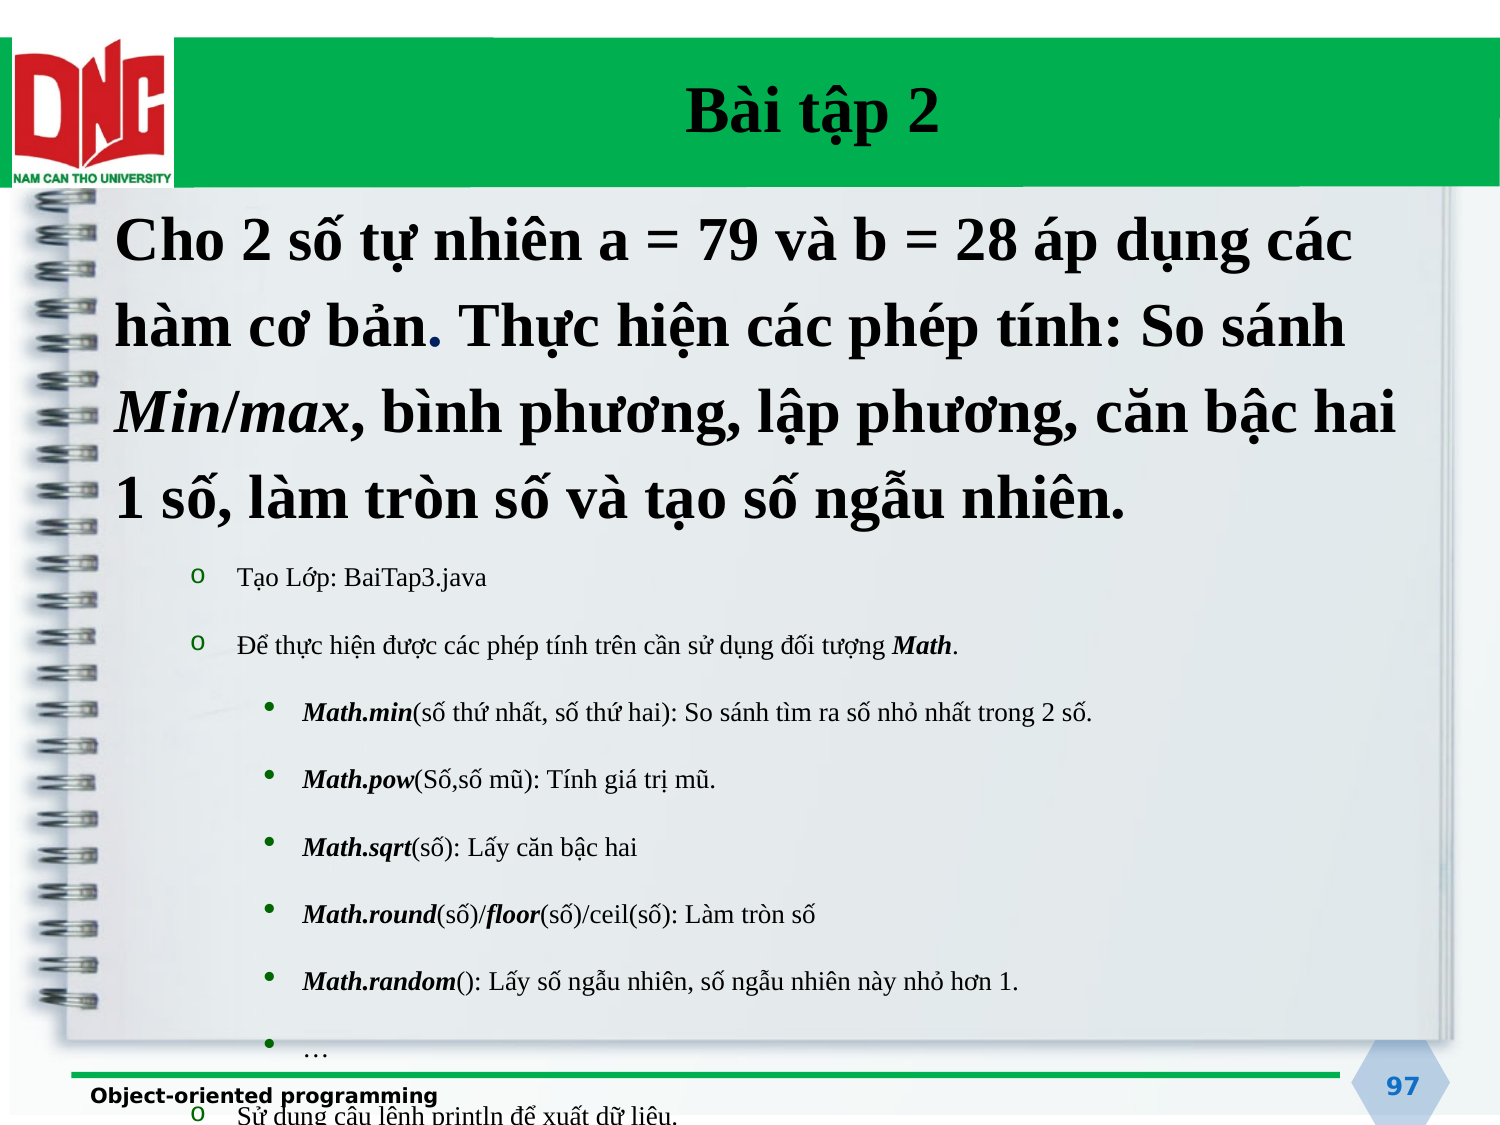

# Bài tập 2
Cho 2 số tự nhiên a = 79 và b = 28 áp dụng các hàm cơ bản. Thực hiện các phép tính: So sánh Min/max, bình phương, lập phương, căn bậc hai 1 số, làm tròn số và tạo số ngẫu nhiên.
Tạo Lớp: BaiTap3.java
Để thực hiện được các phép tính trên cần sử dụng đối tượng Math.
Math.min(số thứ nhất, số thứ hai): So sánh tìm ra số nhỏ nhất trong 2 số.
Math.pow(Số,số mũ): Tính giá trị mũ.
Math.sqrt(số): Lấy căn bậc hai
Math.round(số)/floor(số)/ceil(số): Làm tròn số
Math.random(): Lấy số ngẫu nhiên, số ngẫu nhiên này nhỏ hơn 1.
…
Sử dụng câu lệnh println để xuất dữ liệu.
Chạy thử chương trình và xem kết quả.

97
Object-oriented programming